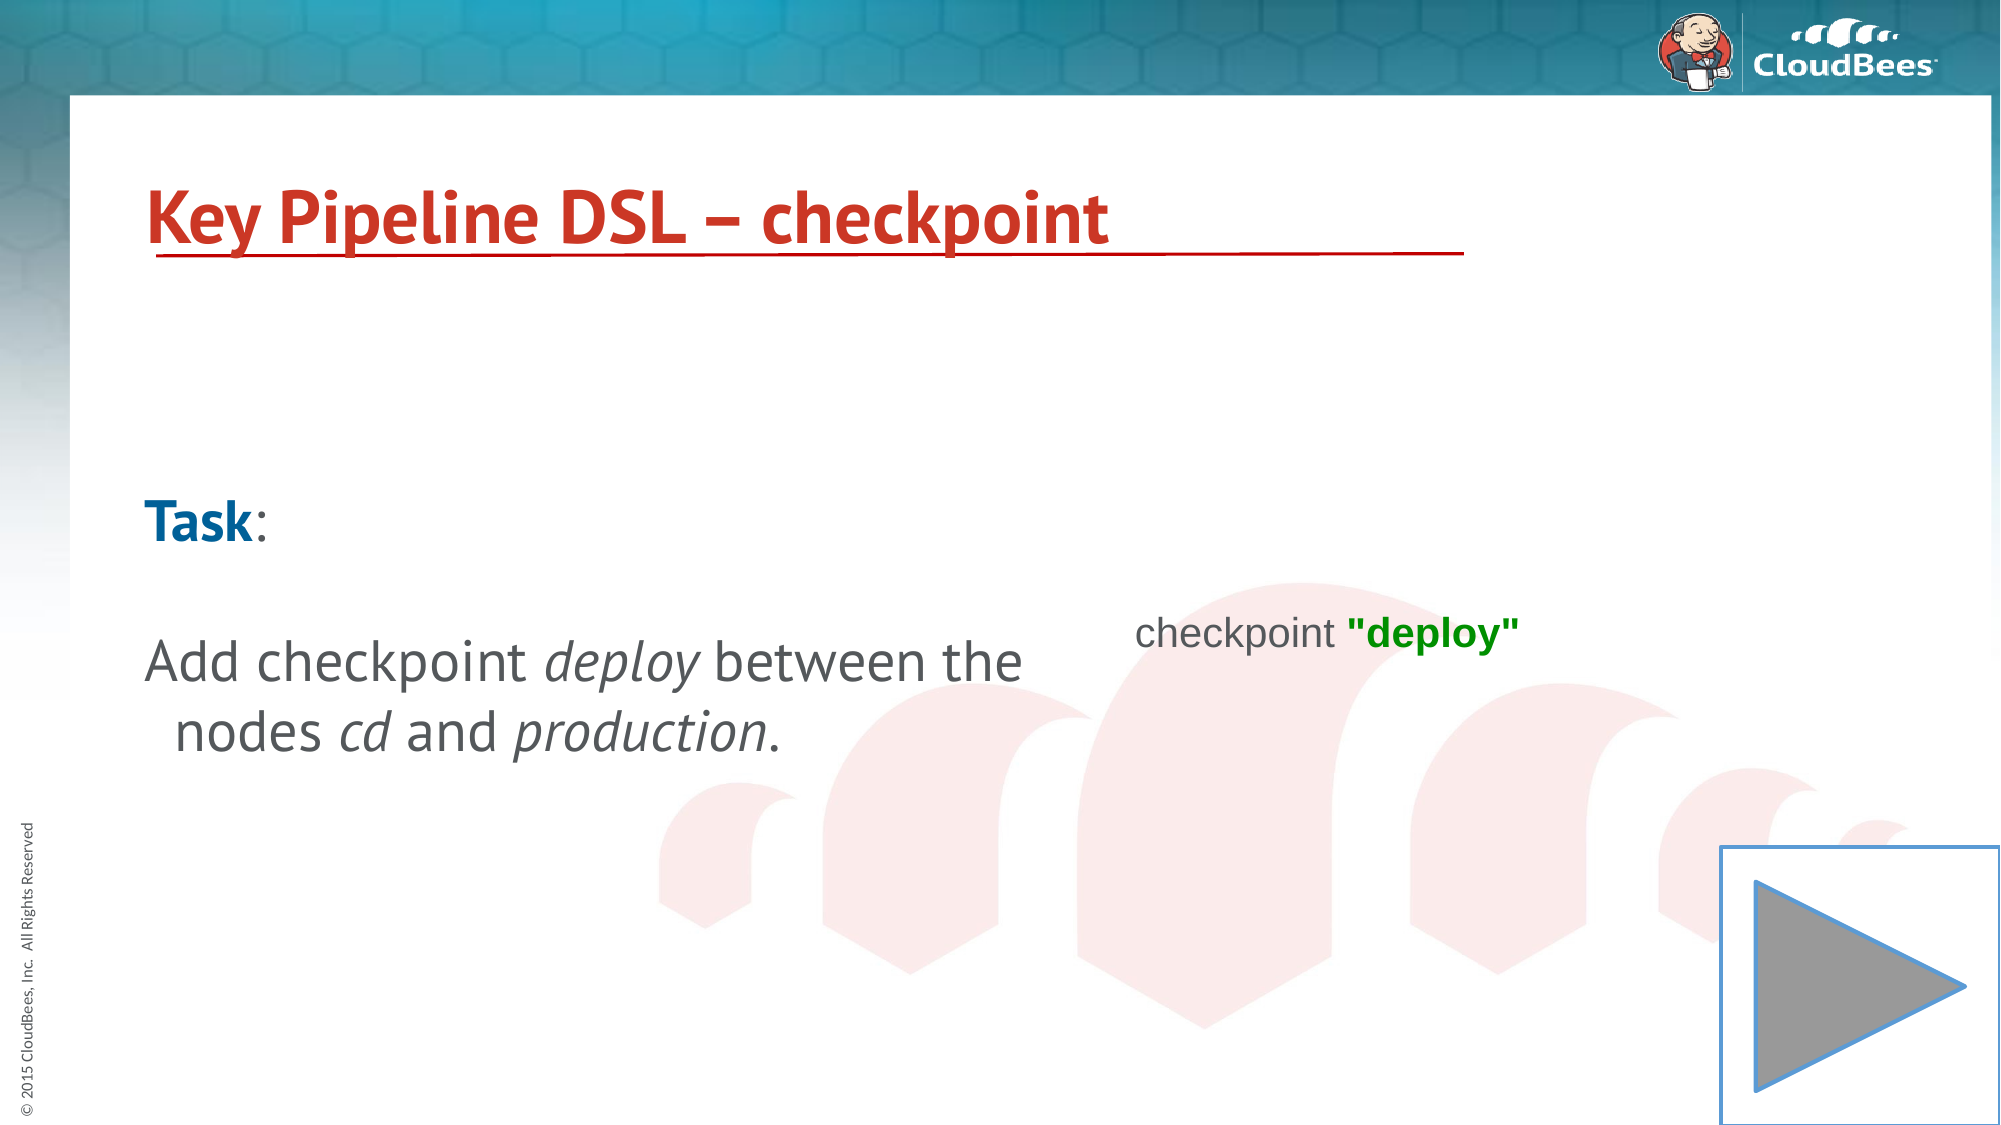

# Key Pipeline DSL – checkpoint

Task:

Add checkpoint deploy between the nodes cd and production.
checkpoint "deploy"